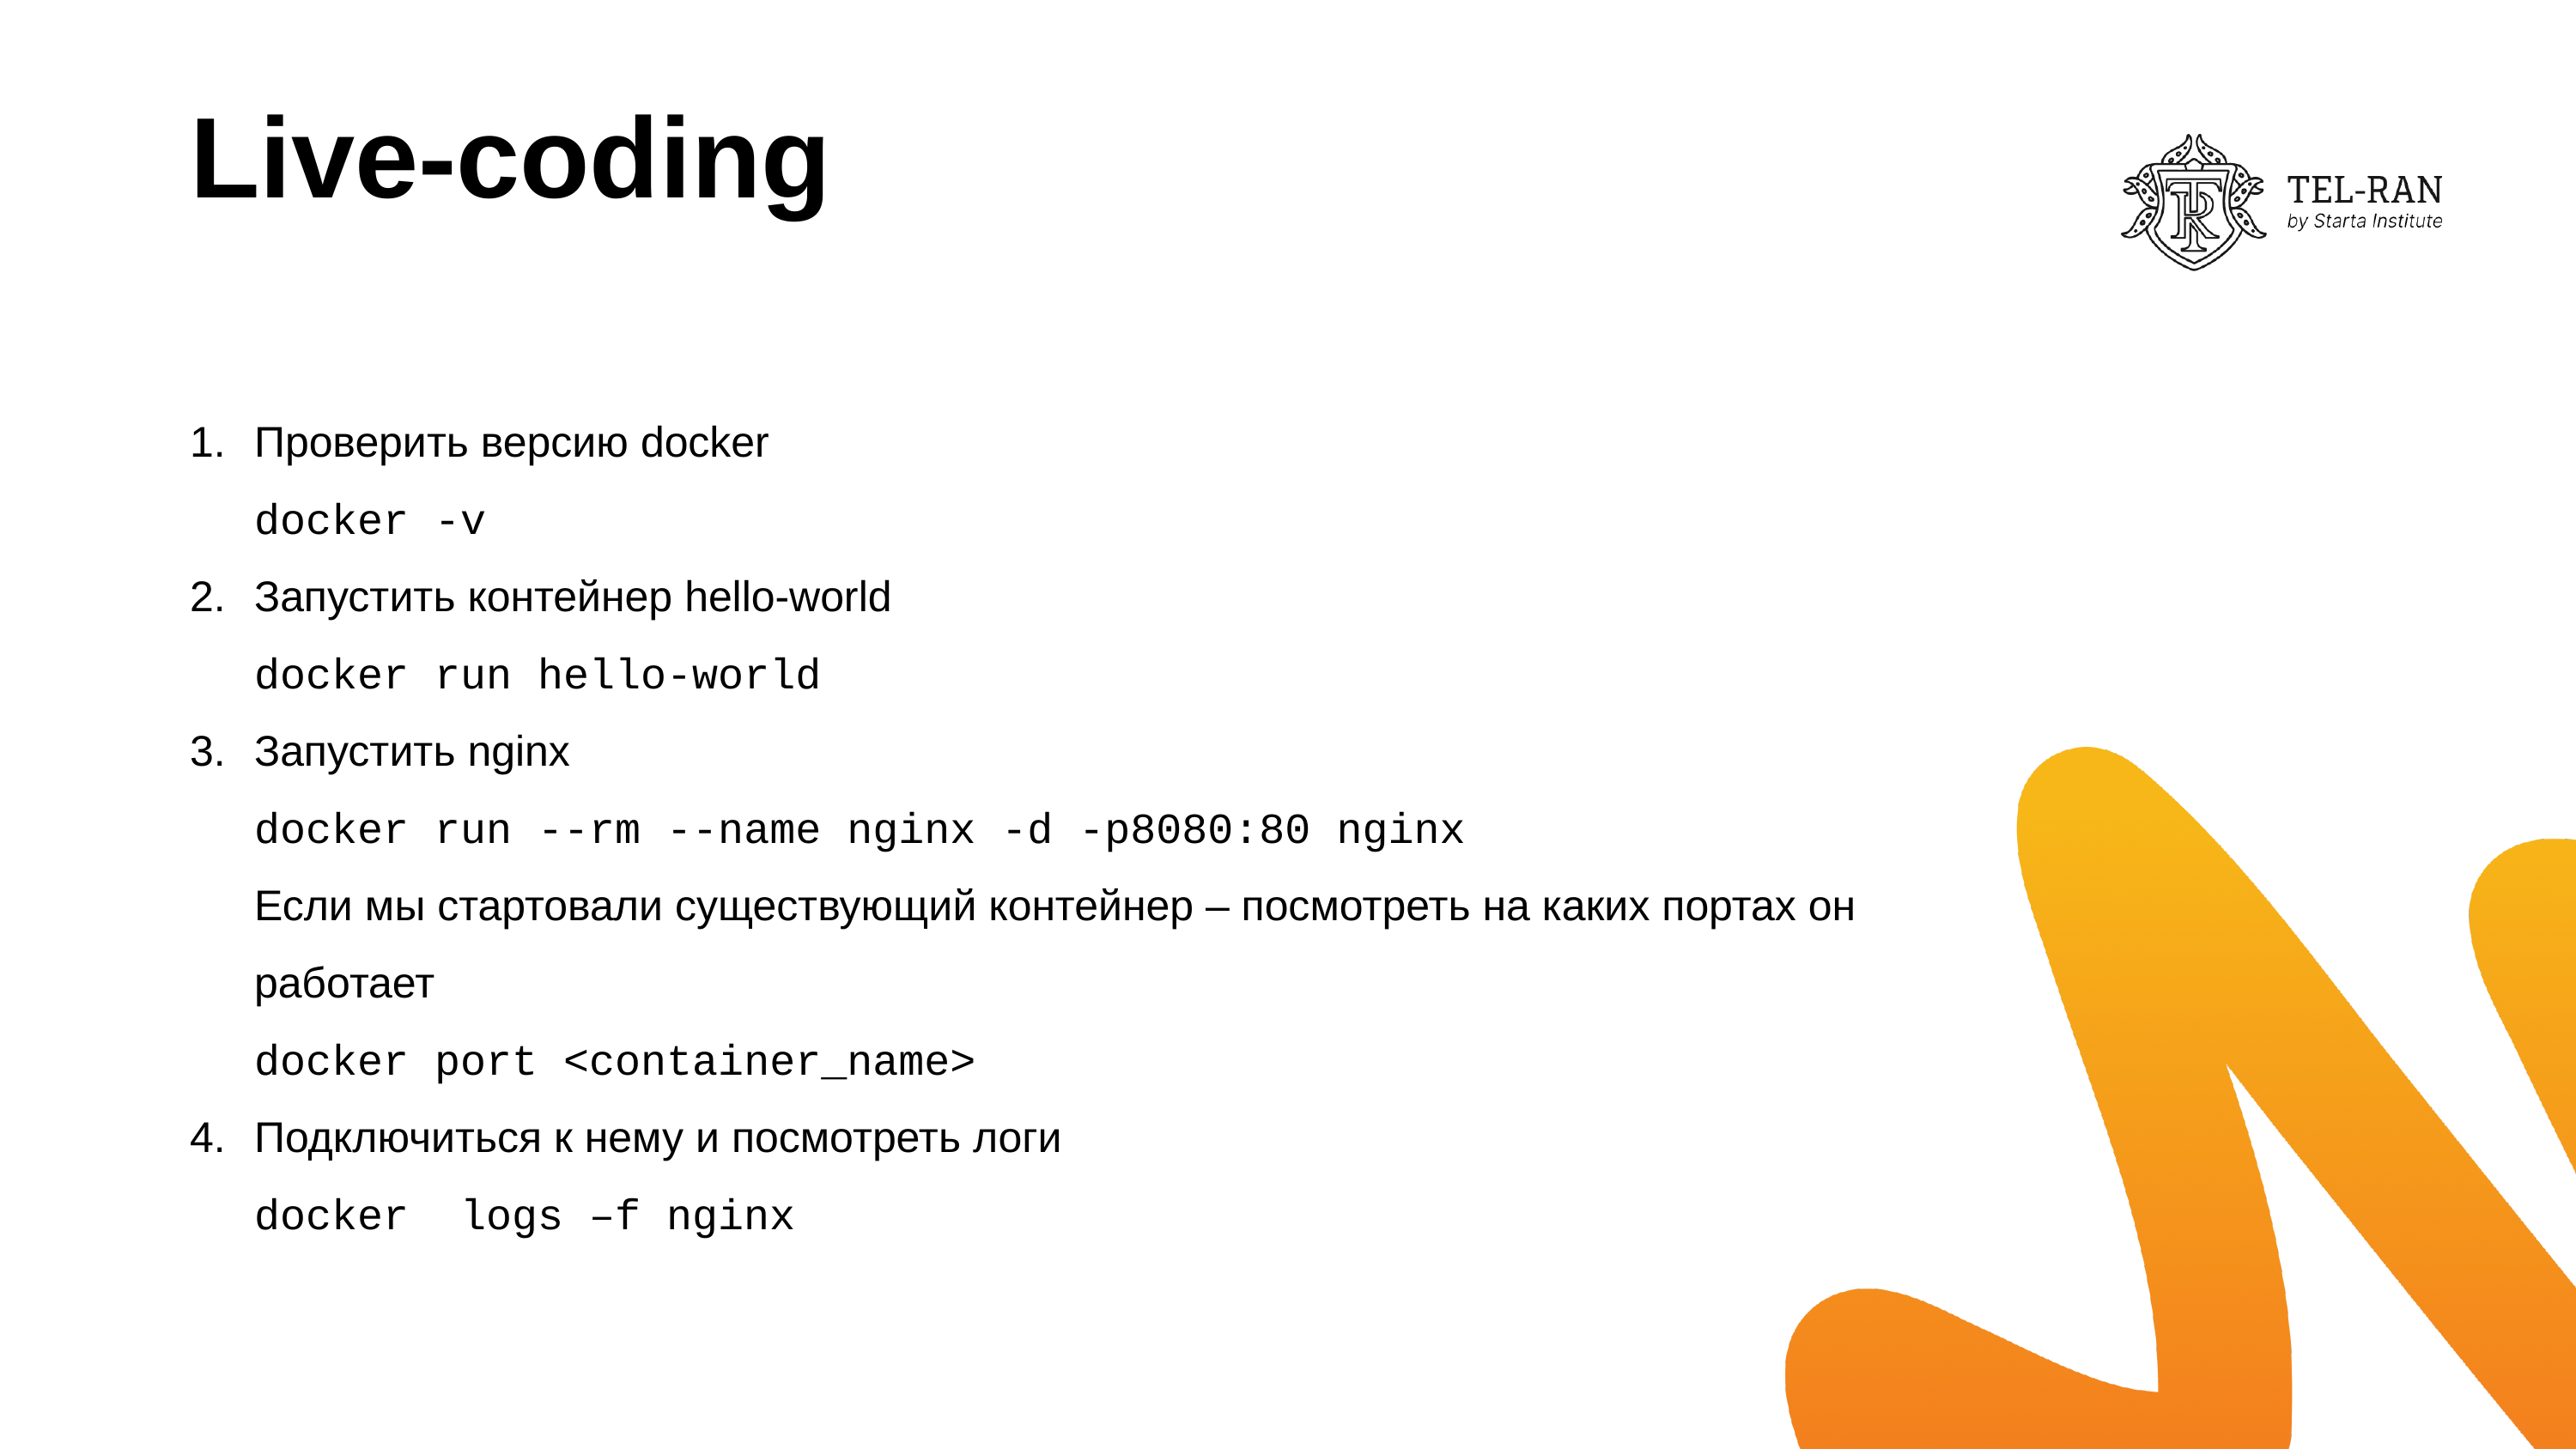

# Live-coding
Проверить версию docker
docker -v
Запустить контейнер hello-world
docker run hello-world
Запустить nginx
docker run --rm --name nginx -d -p8080:80 nginx
Если мы стартовали существующий контейнер – посмотреть на каких портах он работает
docker port <container_name>
Подключиться к нему и посмотреть логи
docker  logs –f nginx